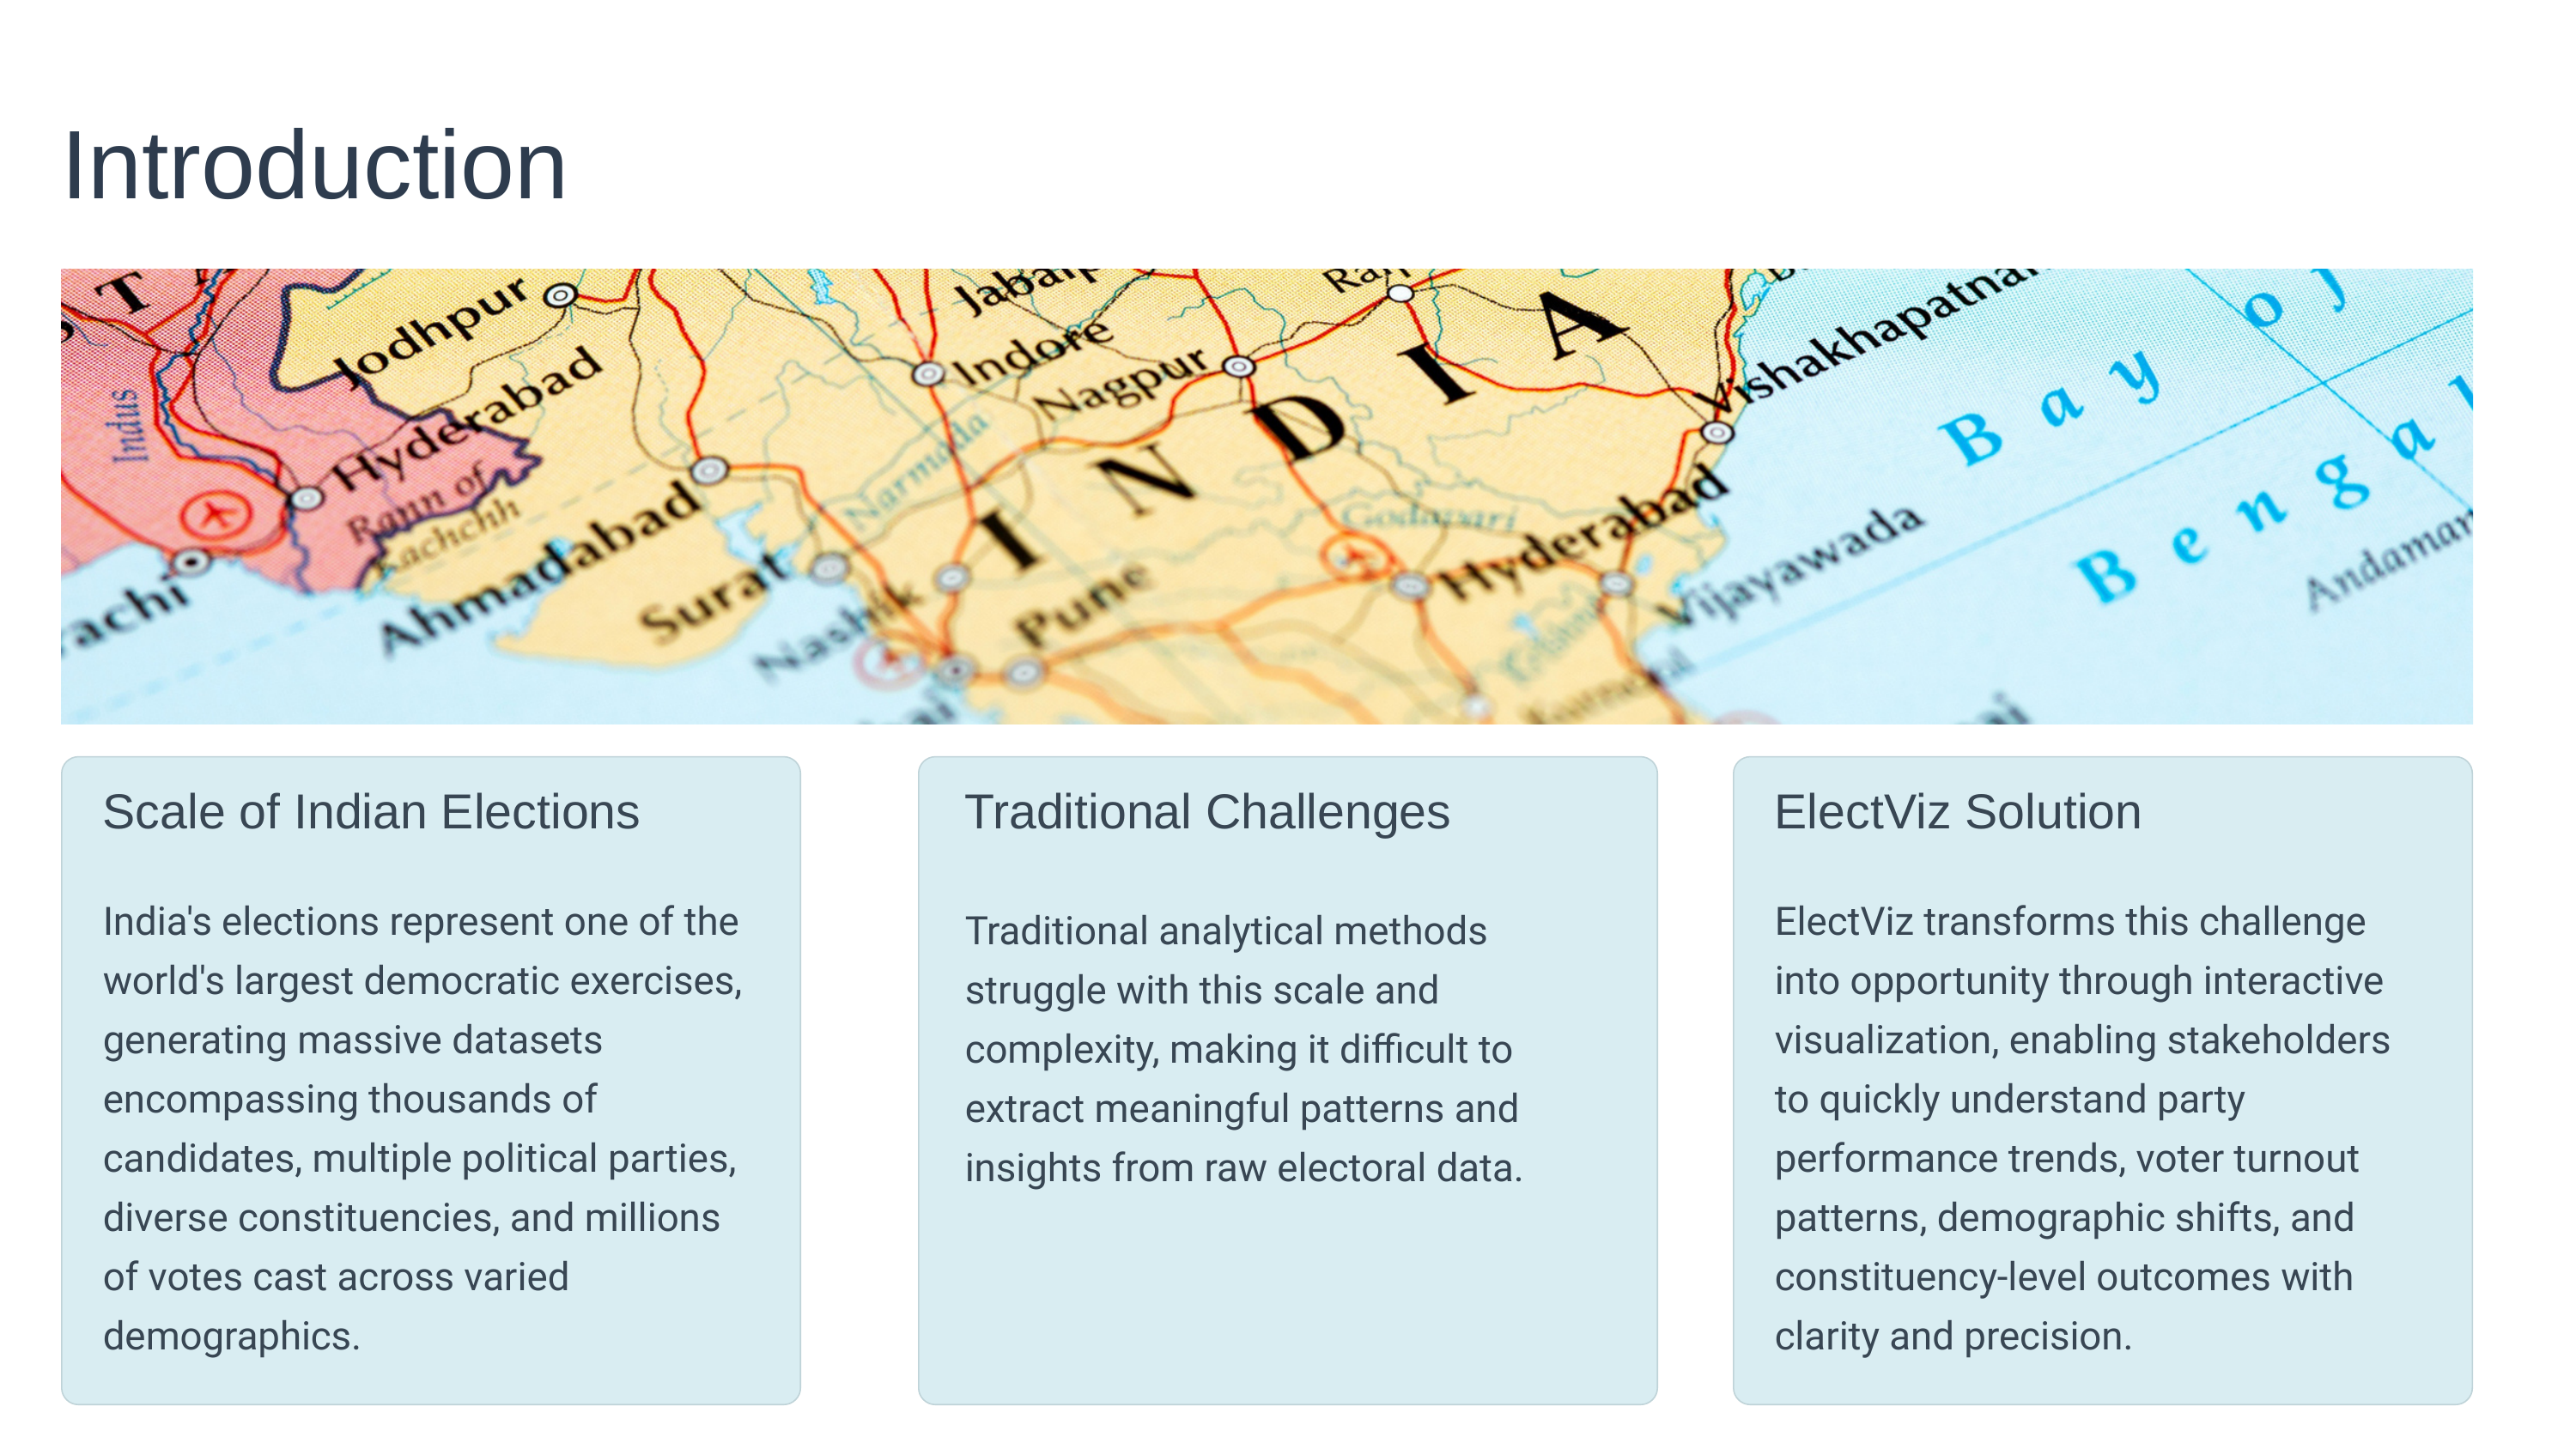

Introduction

Scale of Indian Elections
Traditional Challenges
ElectViz Solution
India's elections represent one of the world's largest democratic exercises, generating massive datasets encompassing thousands of candidates, multiple political parties, diverse constituencies, and millions of votes cast across varied demographics.
ElectViz transforms this challenge into opportunity through interactive visualization, enabling stakeholders to quickly understand party performance trends, voter turnout patterns, demographic shifts, and constituency-level outcomes with clarity and precision.
Traditional analytical methods struggle with this scale and complexity, making it difficult to extract meaningful patterns and insights from raw electoral data.